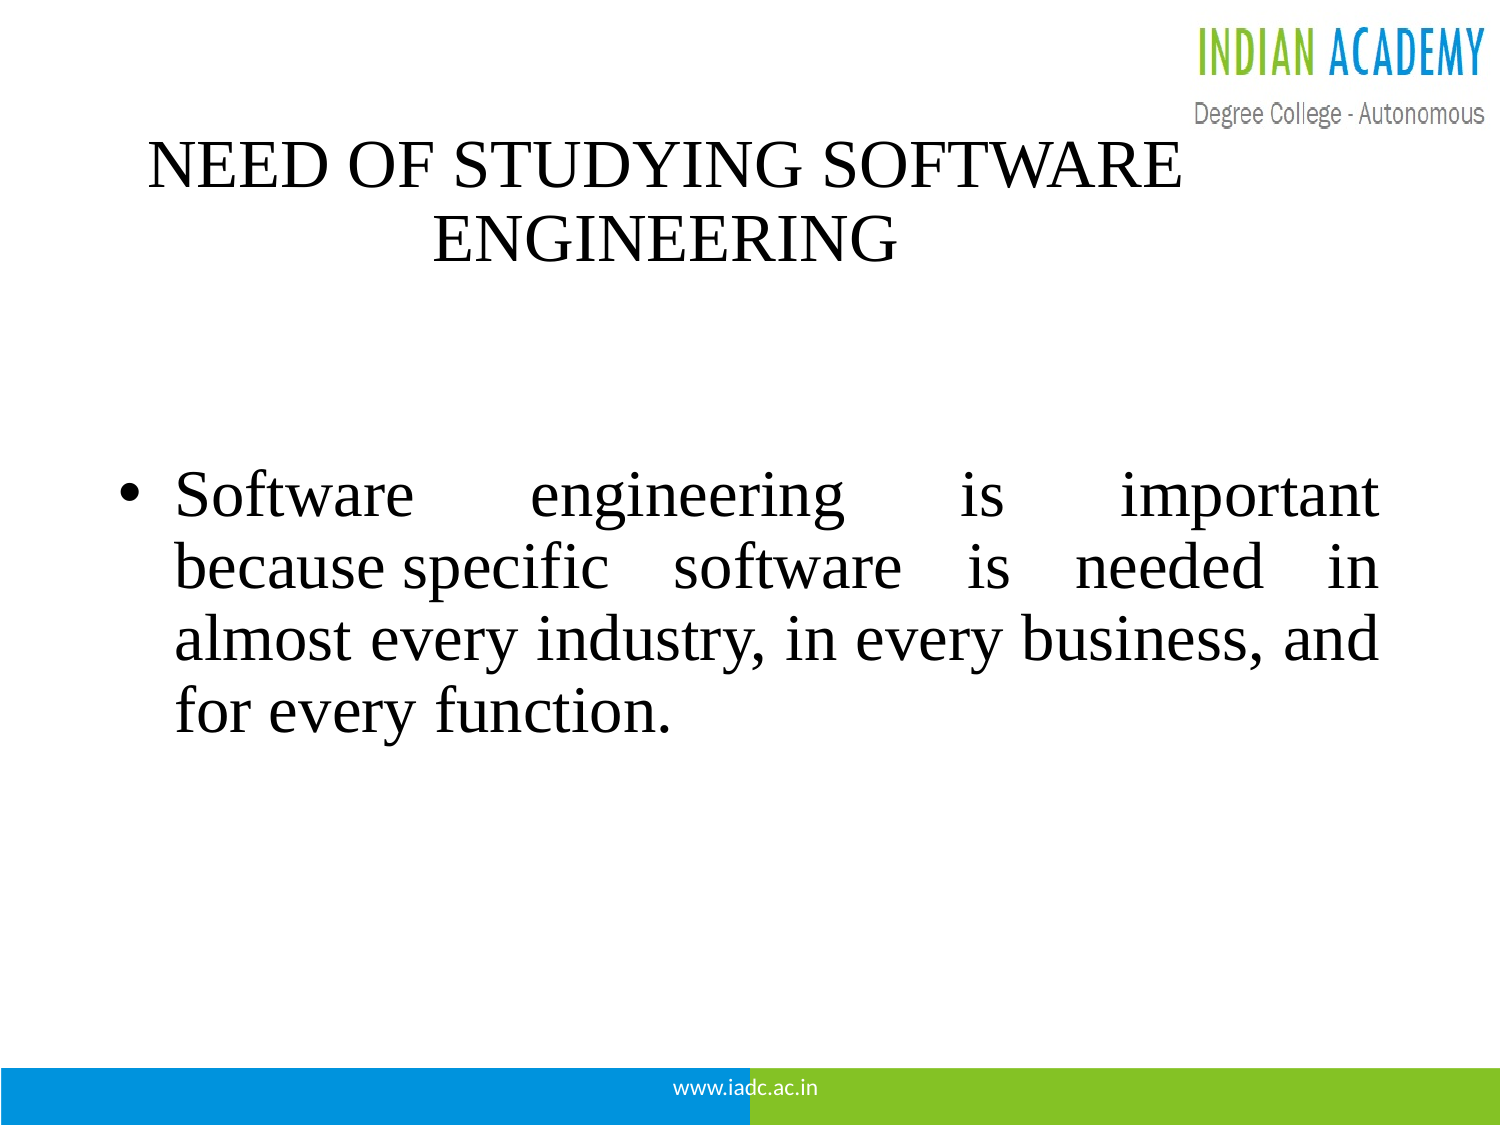

# NEED OF STUDYING SOFTWARE ENGINEERING

Software engineering is important because specific software is needed in almost every industry, in every business, and for every function.